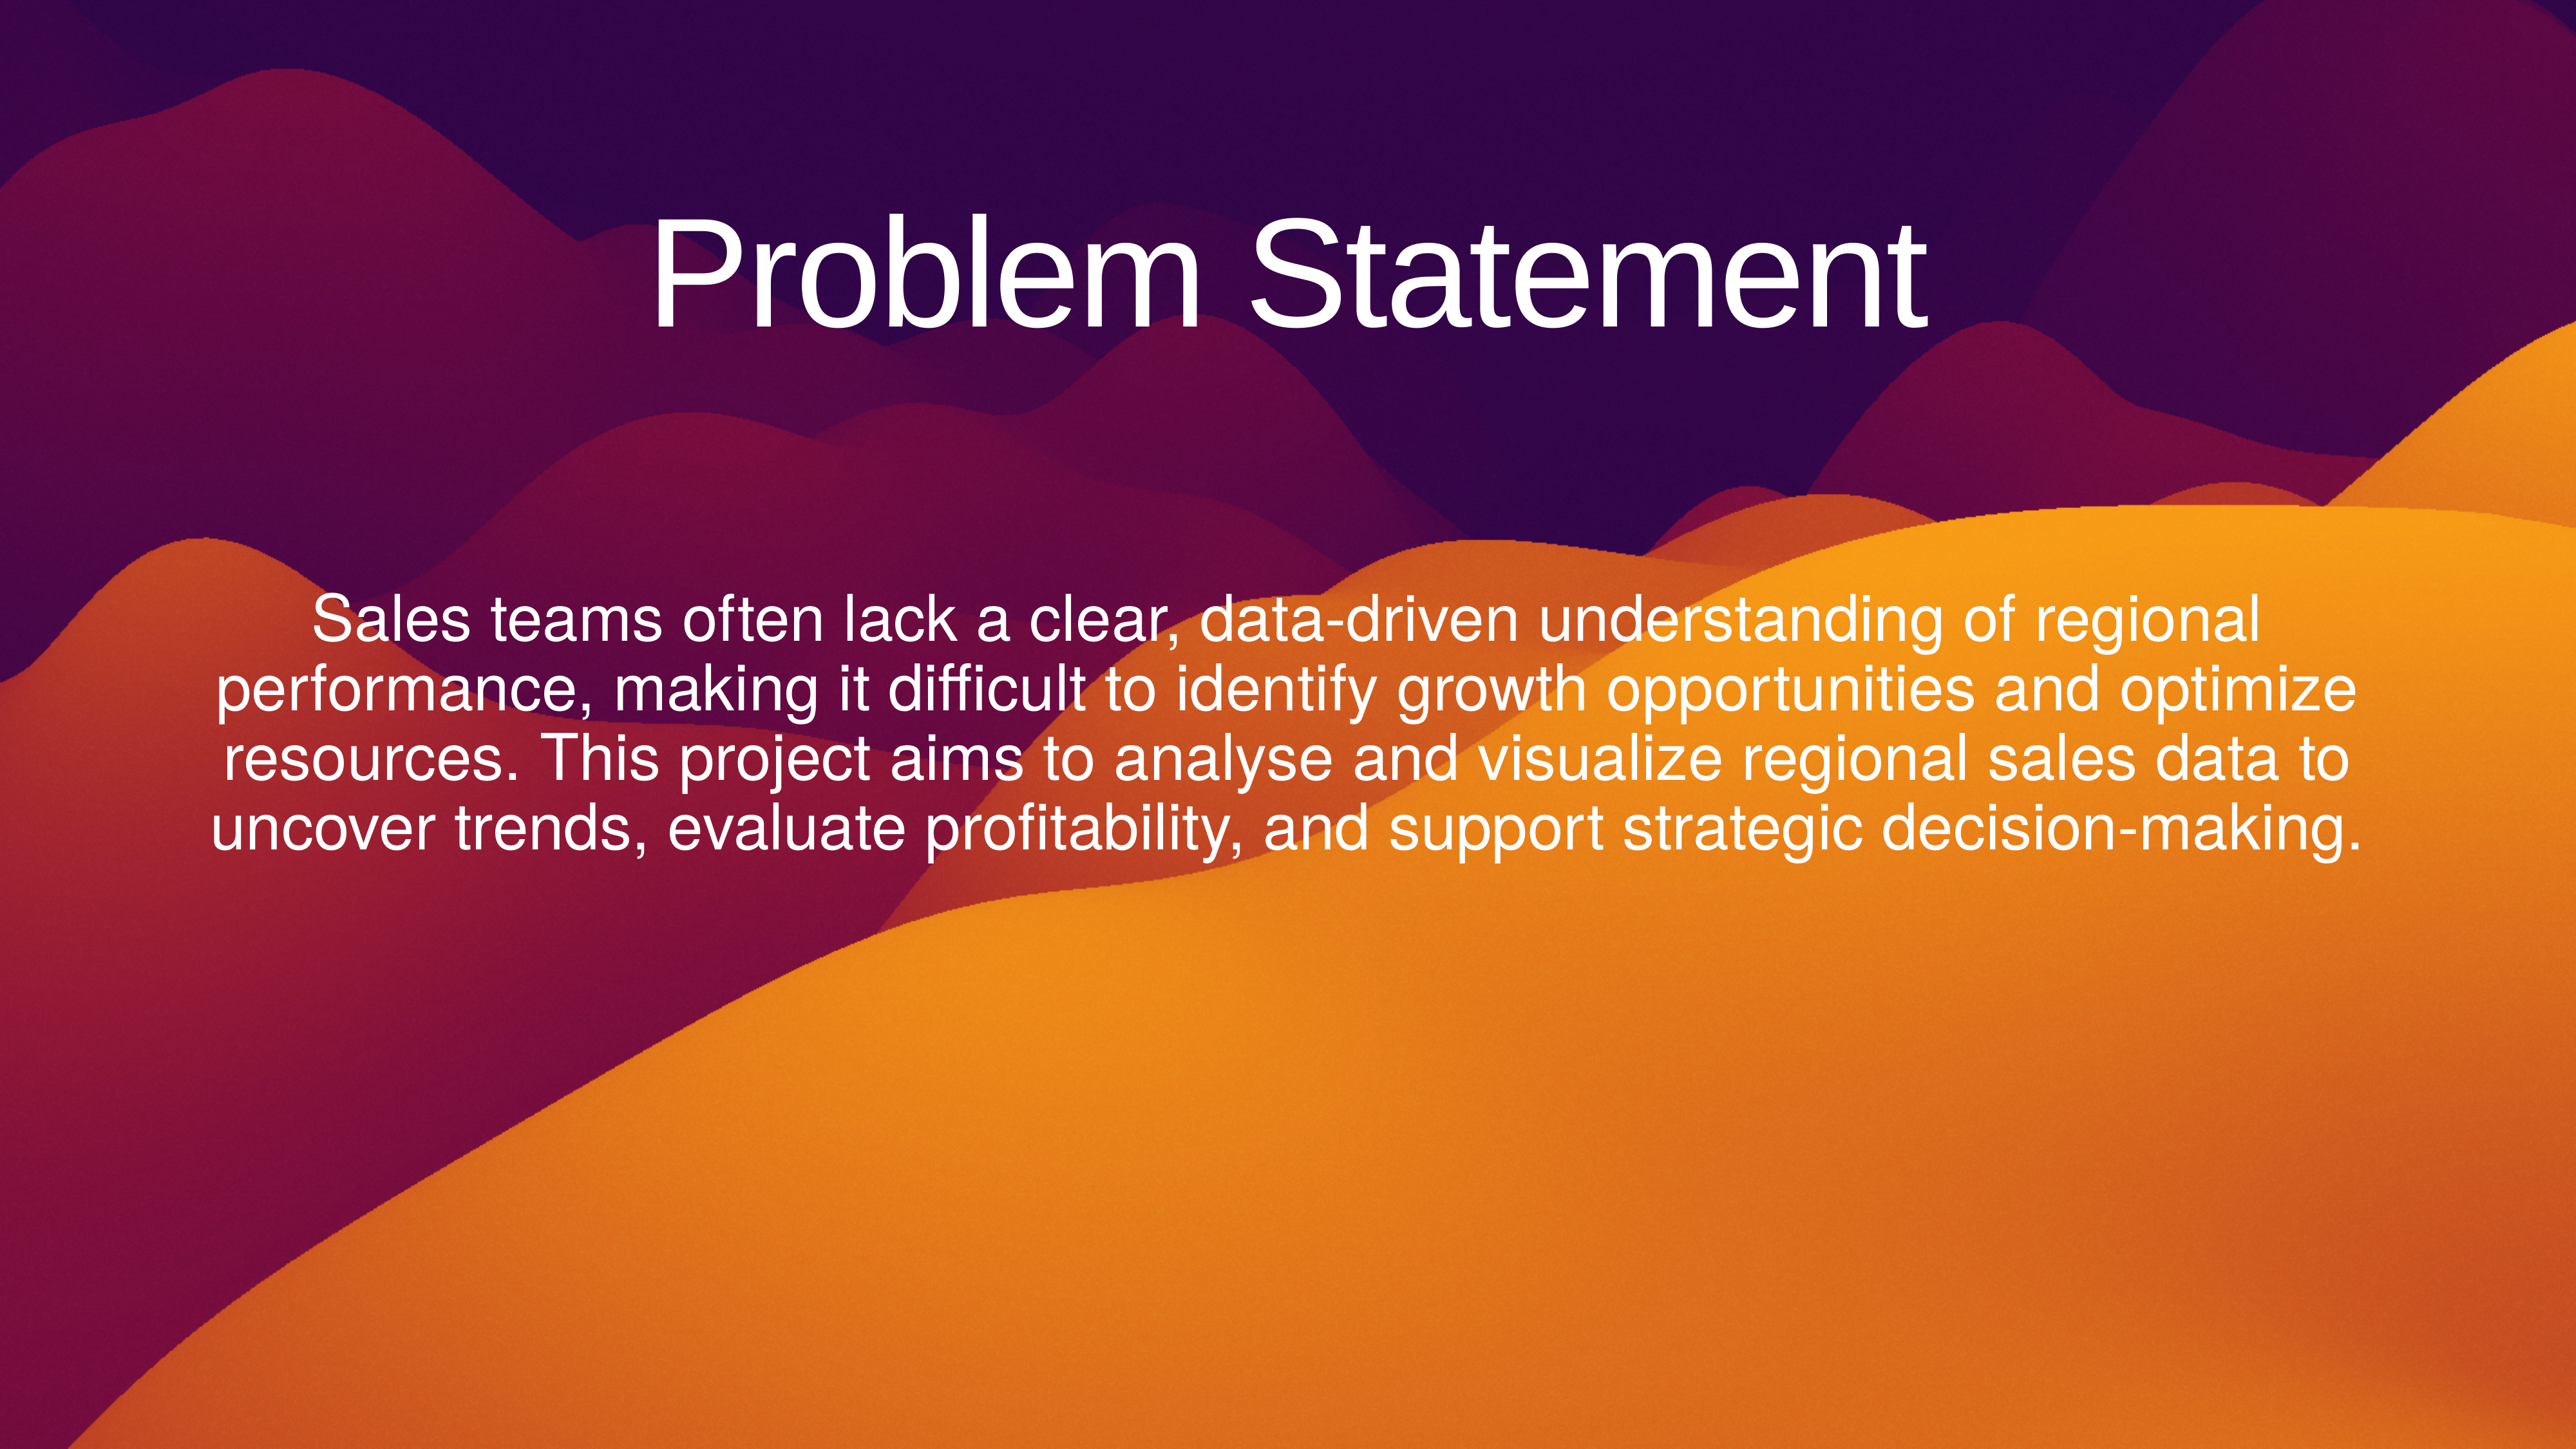

Problem Statement
Sales teams often lack a clear, data-driven understanding of regional performance, making it difficult to identify growth opportunities and optimize resources. This project aims to analyse and visualize regional sales data to uncover trends, evaluate profitability, and support strategic decision-making.